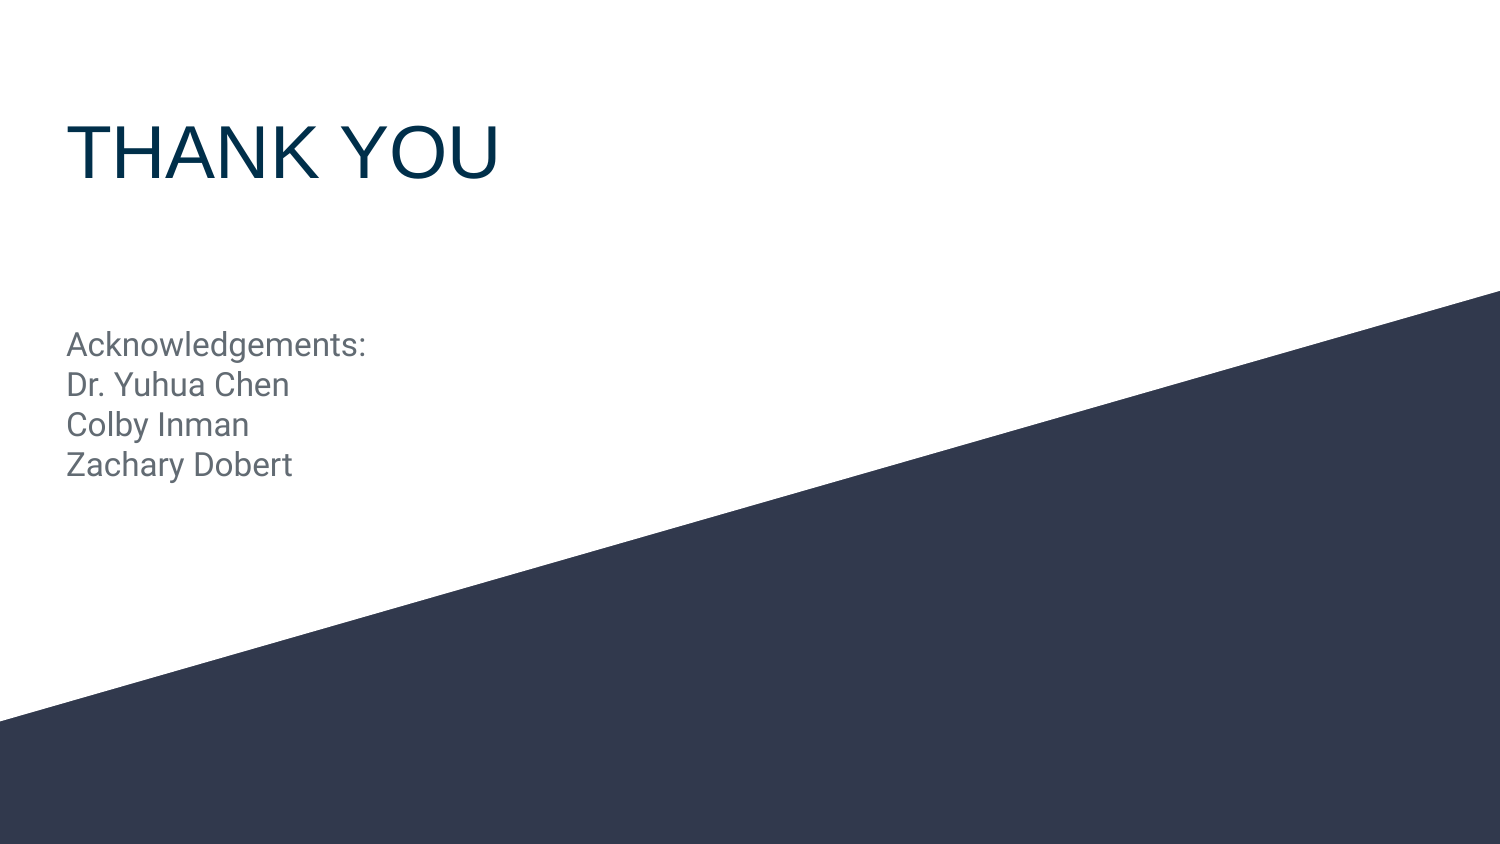

# THANK YOU
Acknowledgements:
Dr. Yuhua Chen
Colby Inman
Zachary Dobert